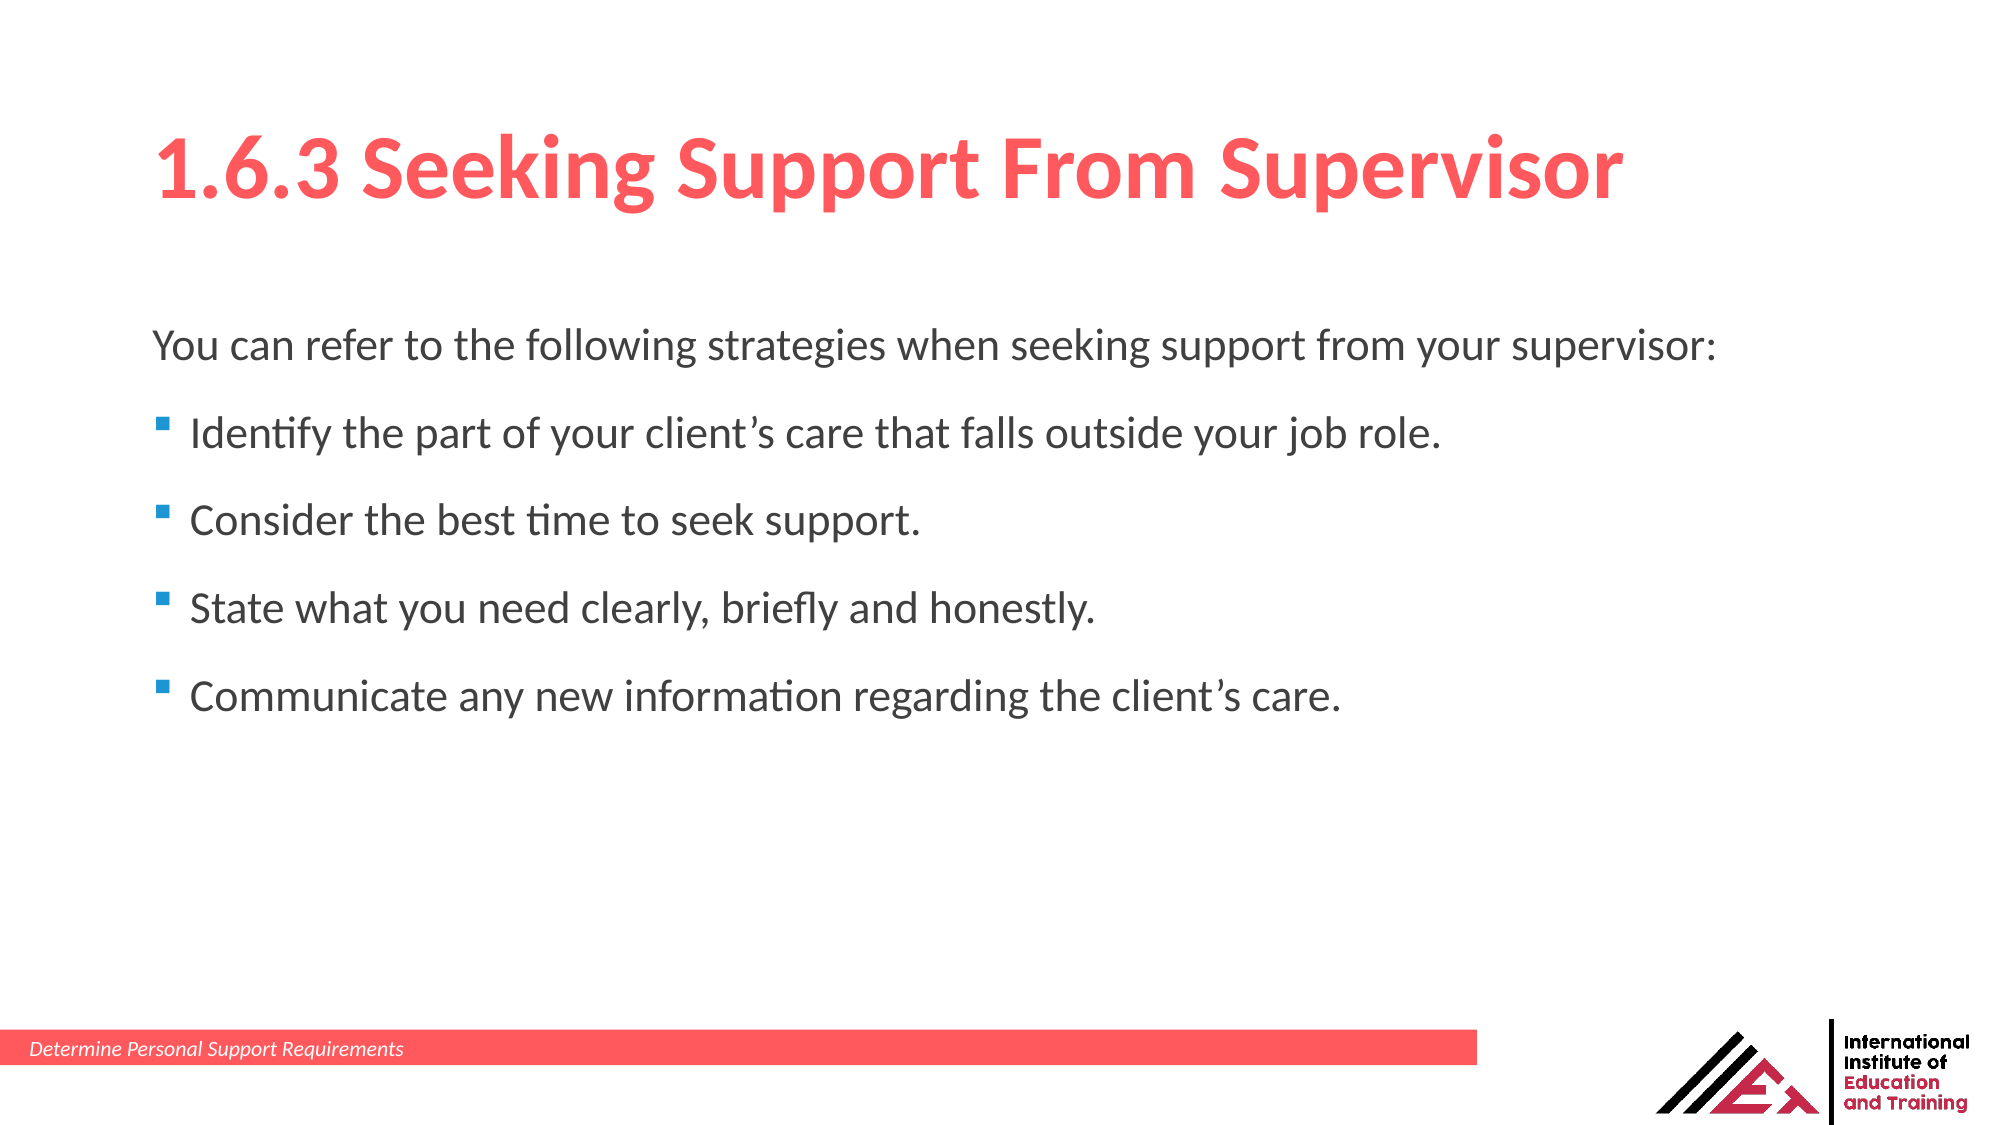

# 1.6.3 Seeking Support From Supervisor
You can refer to the following strategies when seeking support from your supervisor:
Identify the part of your client’s care that falls outside your job role.
Consider the best time to seek support.
State what you need clearly, briefly and honestly.
Communicate any new information regarding the client’s care.

Determine Personal Support Requirements